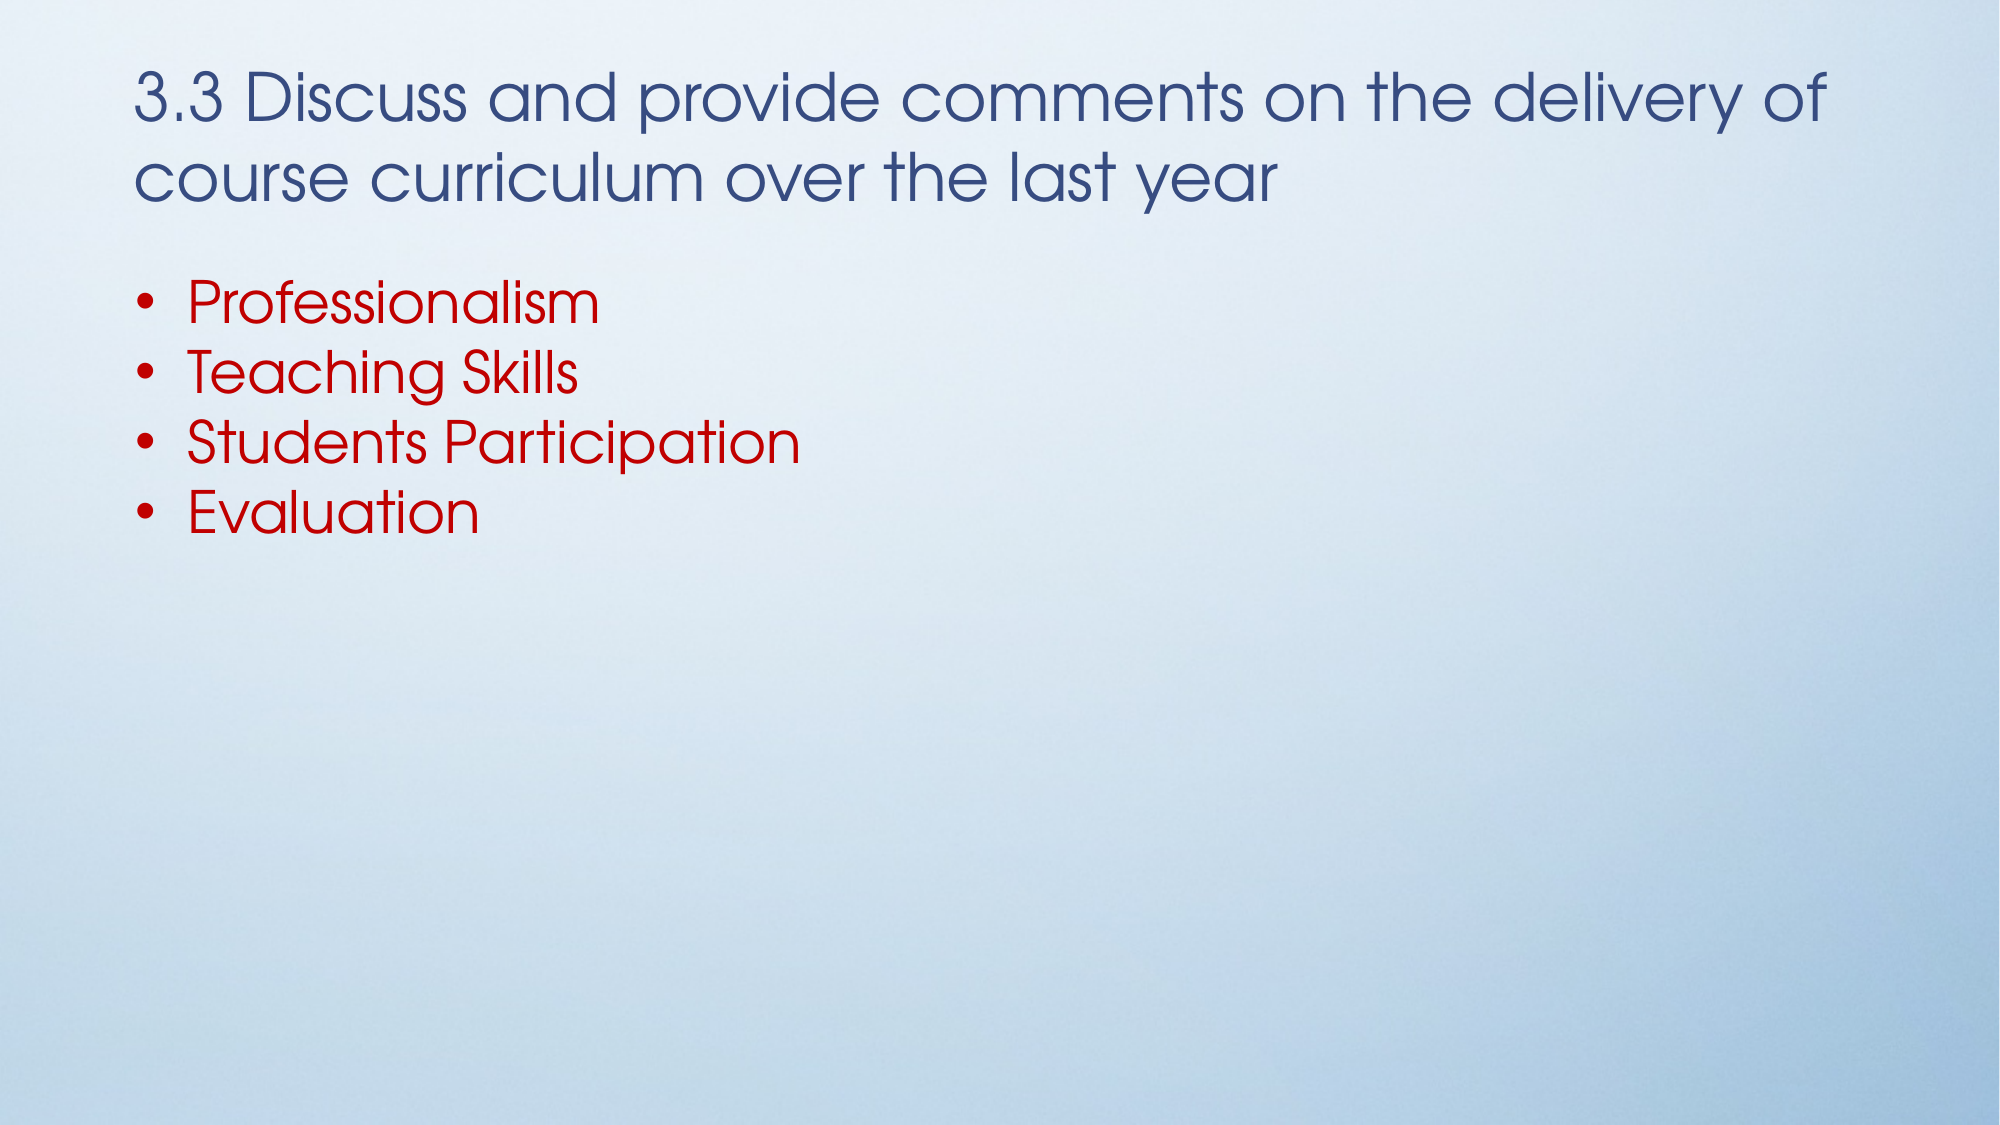

3.3 Discuss and provide comments on the delivery of course curriculum over the last year
 Professionalism
 Teaching Skills
 Students Participation
 Evaluation